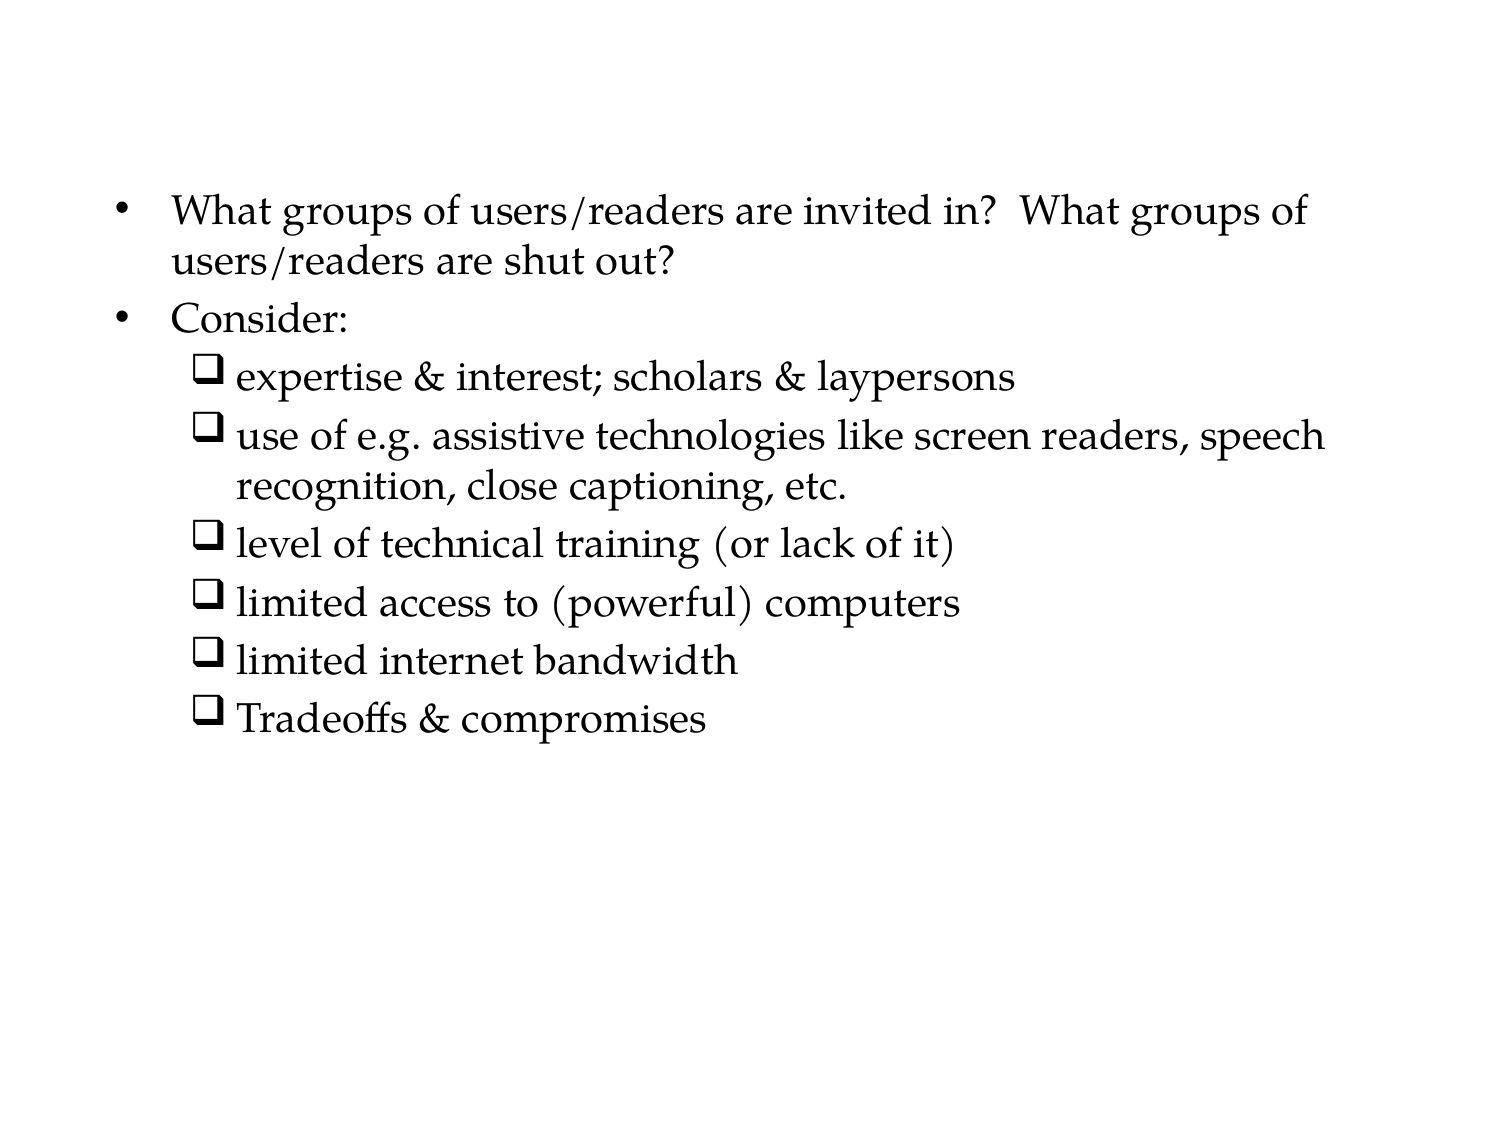

What groups of users/readers are invited in?  What groups of users/readers are shut out?
Consider:
expertise & interest; scholars & laypersons
use of e.g. assistive technologies like screen readers, speech recognition, close captioning, etc.
level of technical training (or lack of it)
limited access to (powerful) computers
limited internet bandwidth
Tradeoffs & compromises